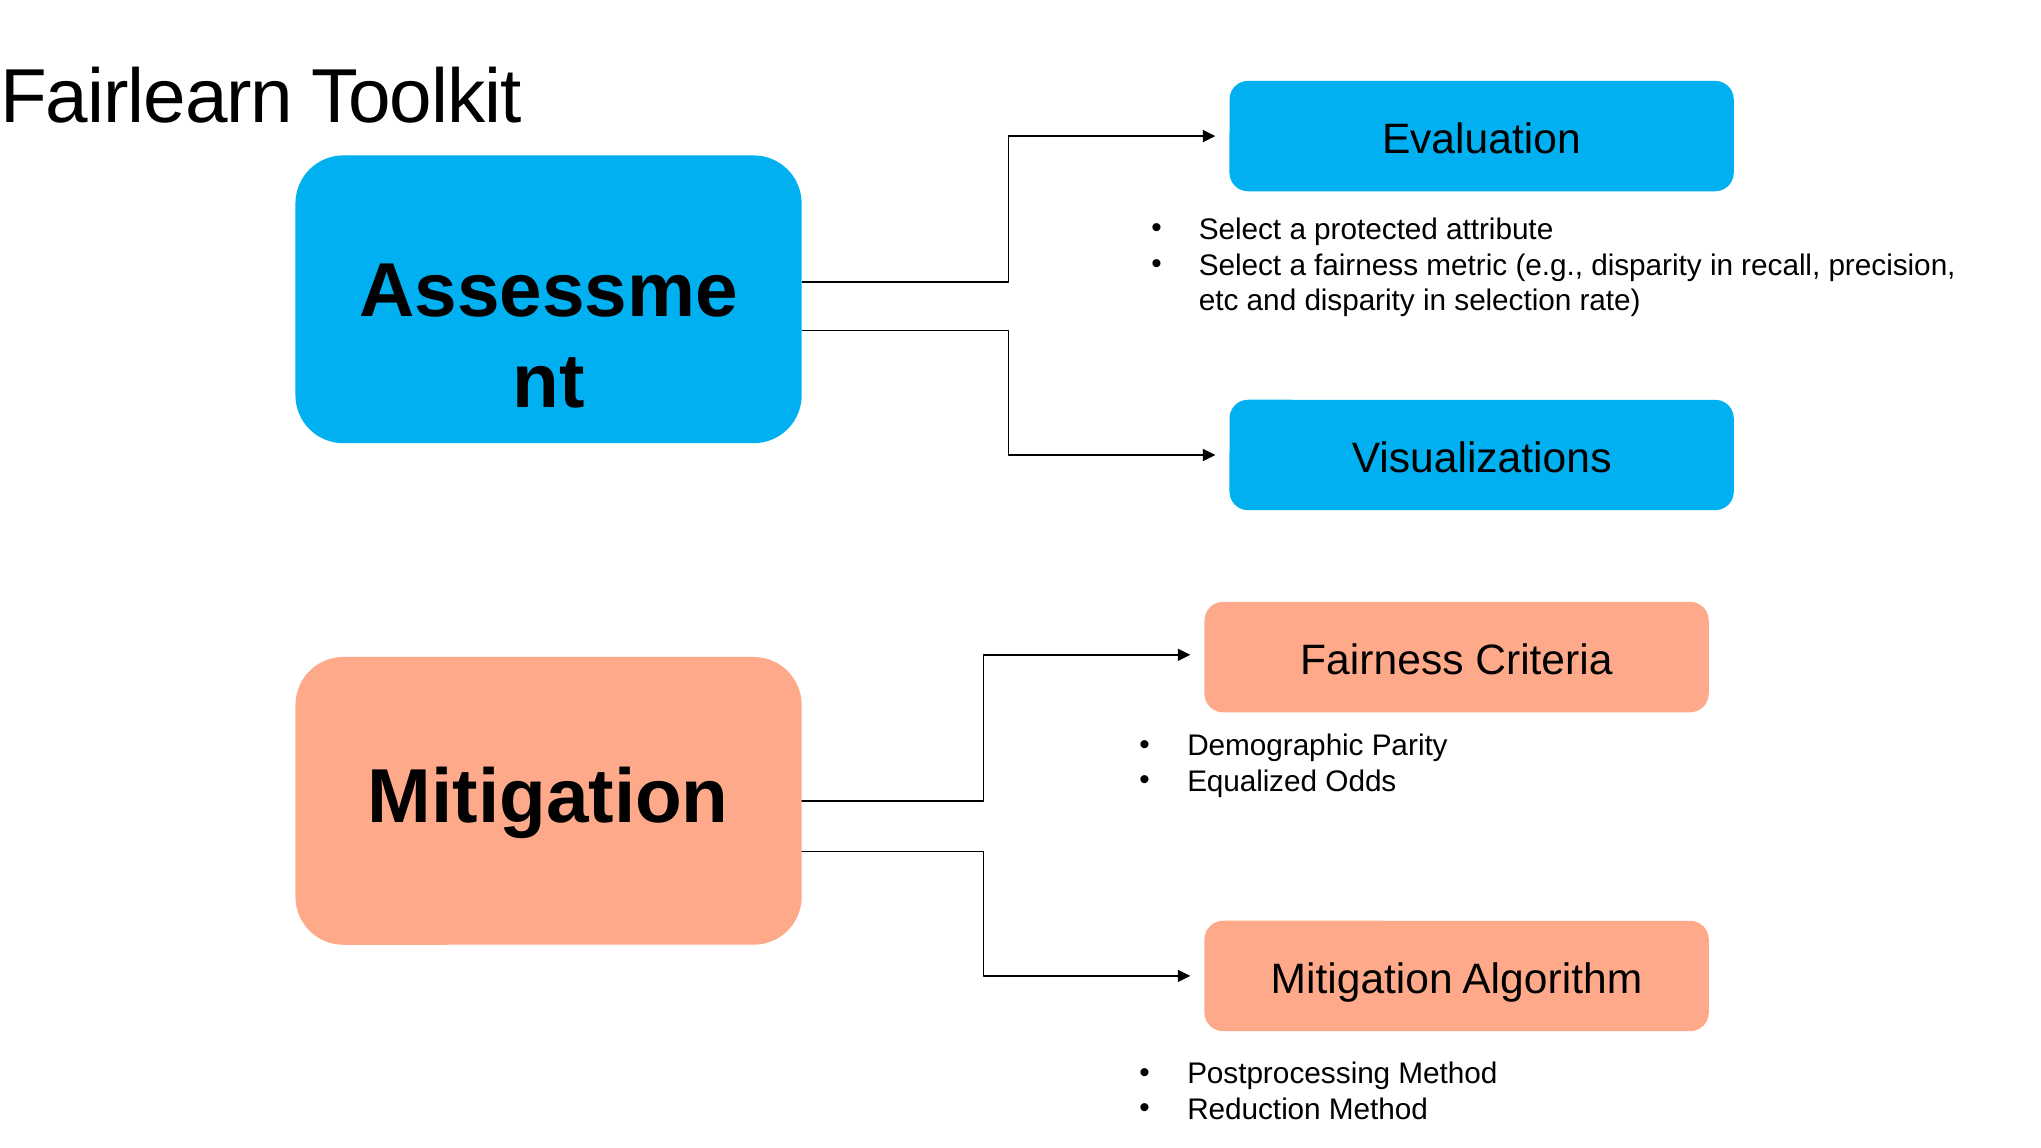

# Fairlearn Toolkit
Evaluation

Assessment
Select a protected attribute
Select a fairness metric (e.g., disparity in recall, precision, etc and disparity in selection rate)
Visualizations
Fairness Criteria

Mitigation
Demographic Parity
Equalized Odds
Mitigation Algorithm
Postprocessing Method
Reduction Method